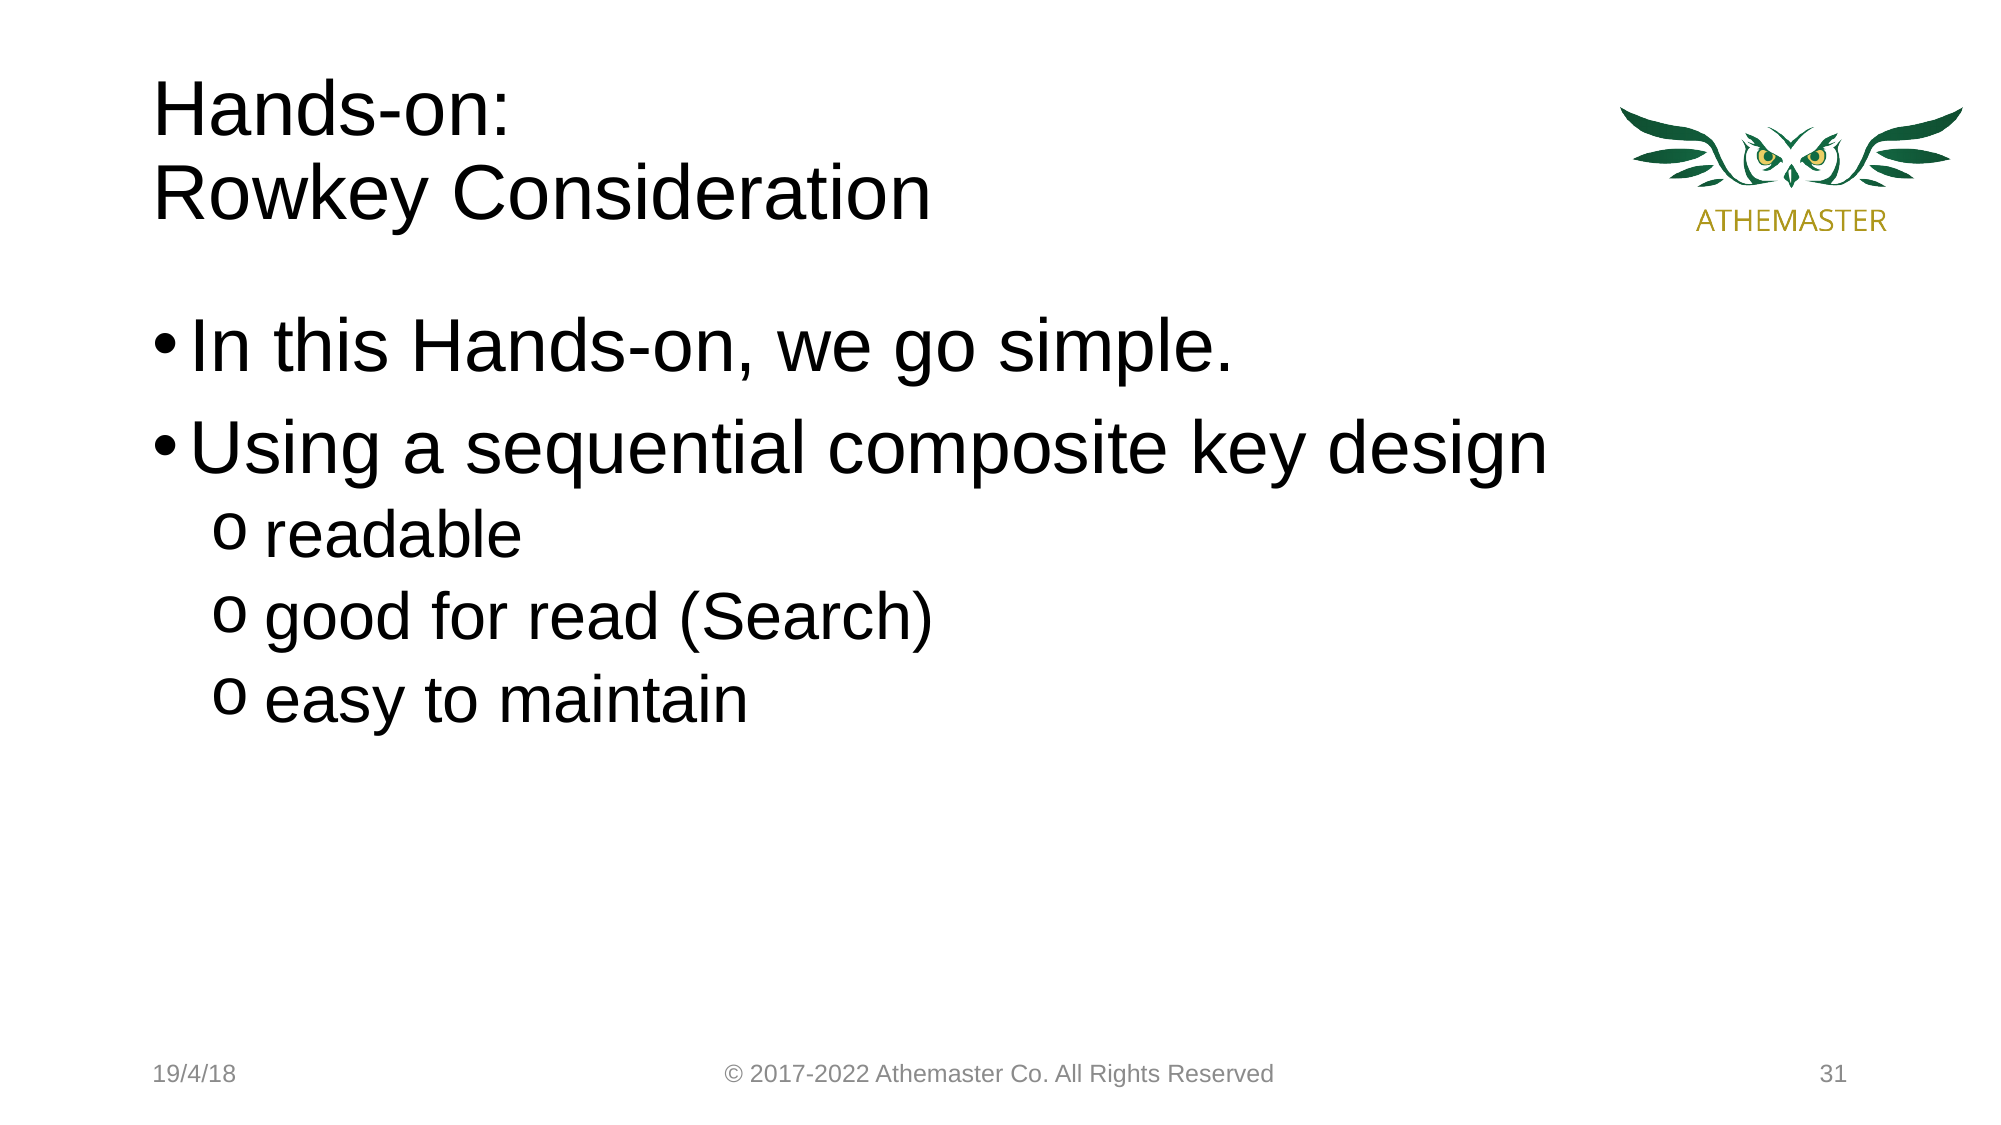

# Hands-on: Rowkey Consideration
In this Hands-on, we go simple.
Using a sequential composite key design
readable
good for read (Search)
easy to maintain

19/4/18
© 2017-2022 Athemaster Co. All Rights Reserved
31